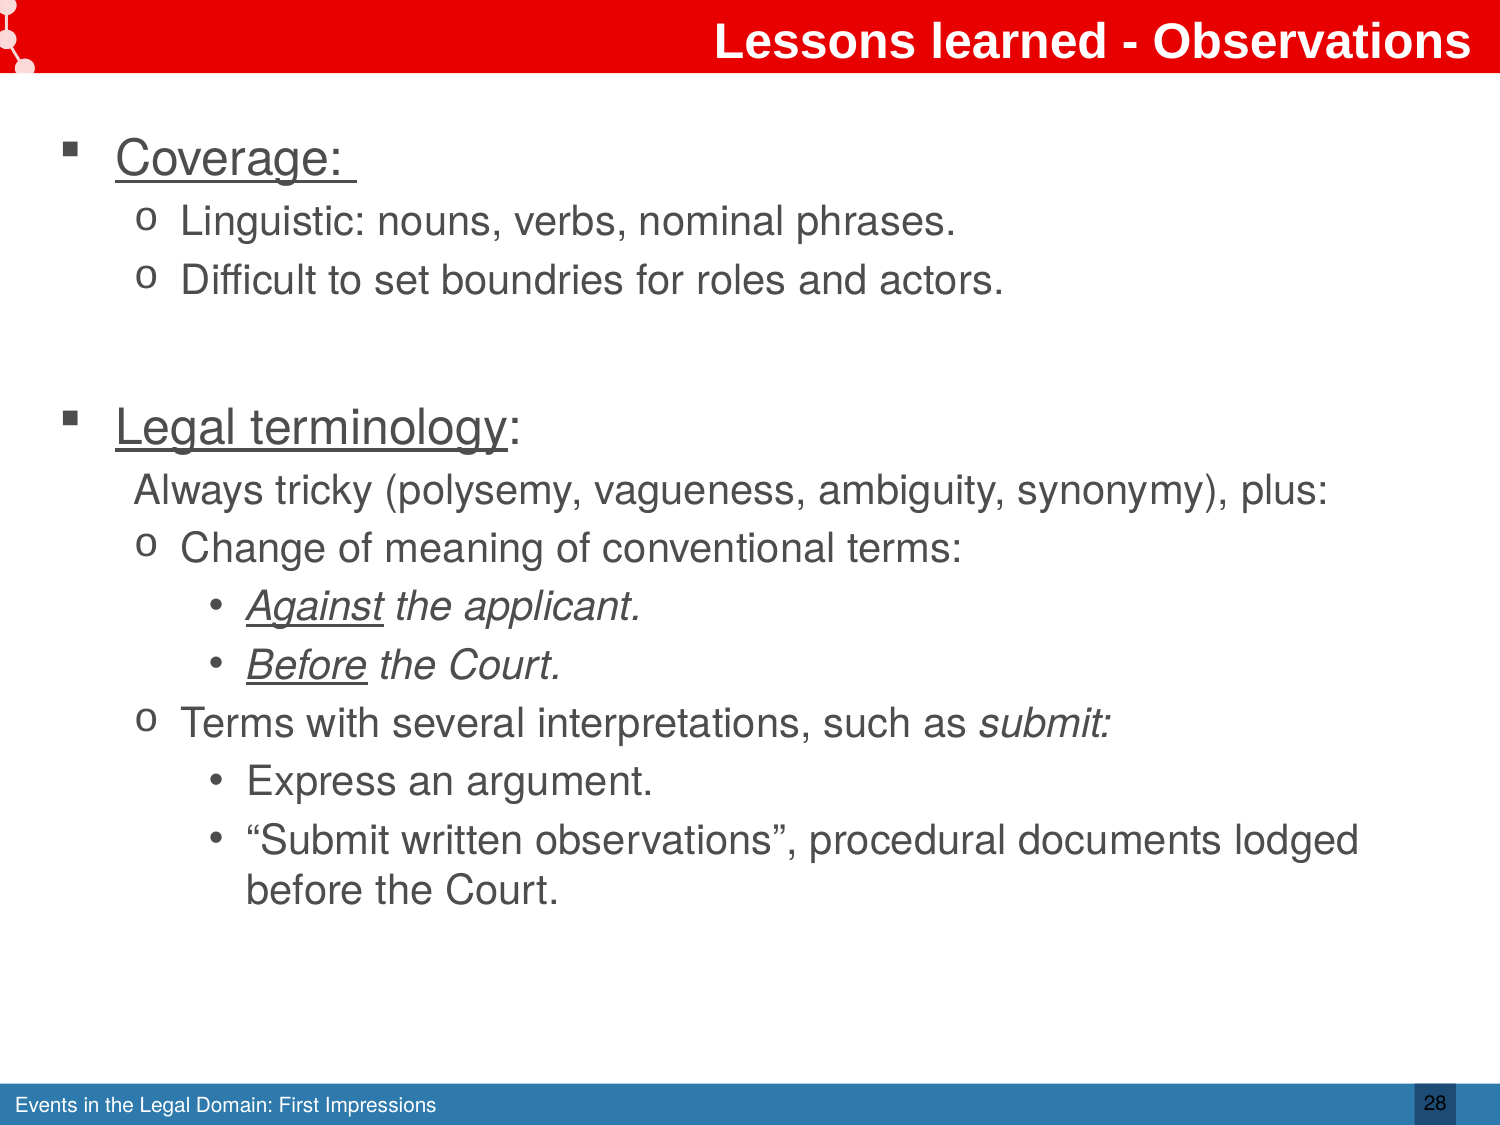

# Lessons learned - Observations
Coverage:
Linguistic: nouns, verbs, nominal phrases.
Difficult to set boundries for roles and actors.

Legal terminology:
Always tricky (polysemy, vagueness, ambiguity, synonymy), plus:
Change of meaning of conventional terms:
Against the applicant.
Before the Court.
Terms with several interpretations, such as submit:
Express an argument.
“Submit written observations”, procedural documents lodged before the Court.

28